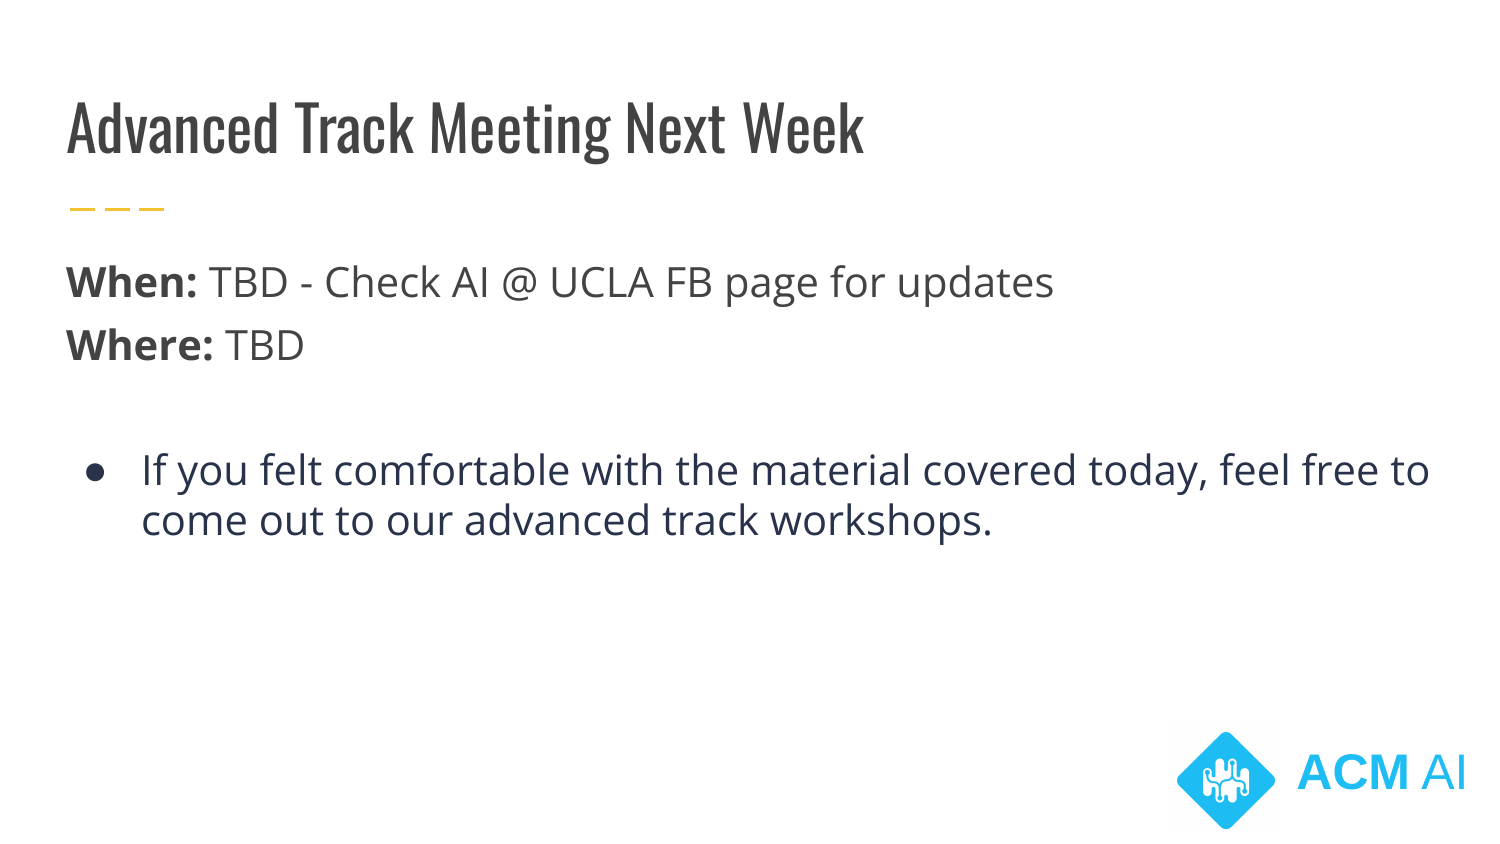

# Advanced Track Meeting Next Week
When: TBD - Check AI @ UCLA FB page for updates
Where: TBD

If you felt comfortable with the material covered today, feel free to come out to our advanced track workshops.